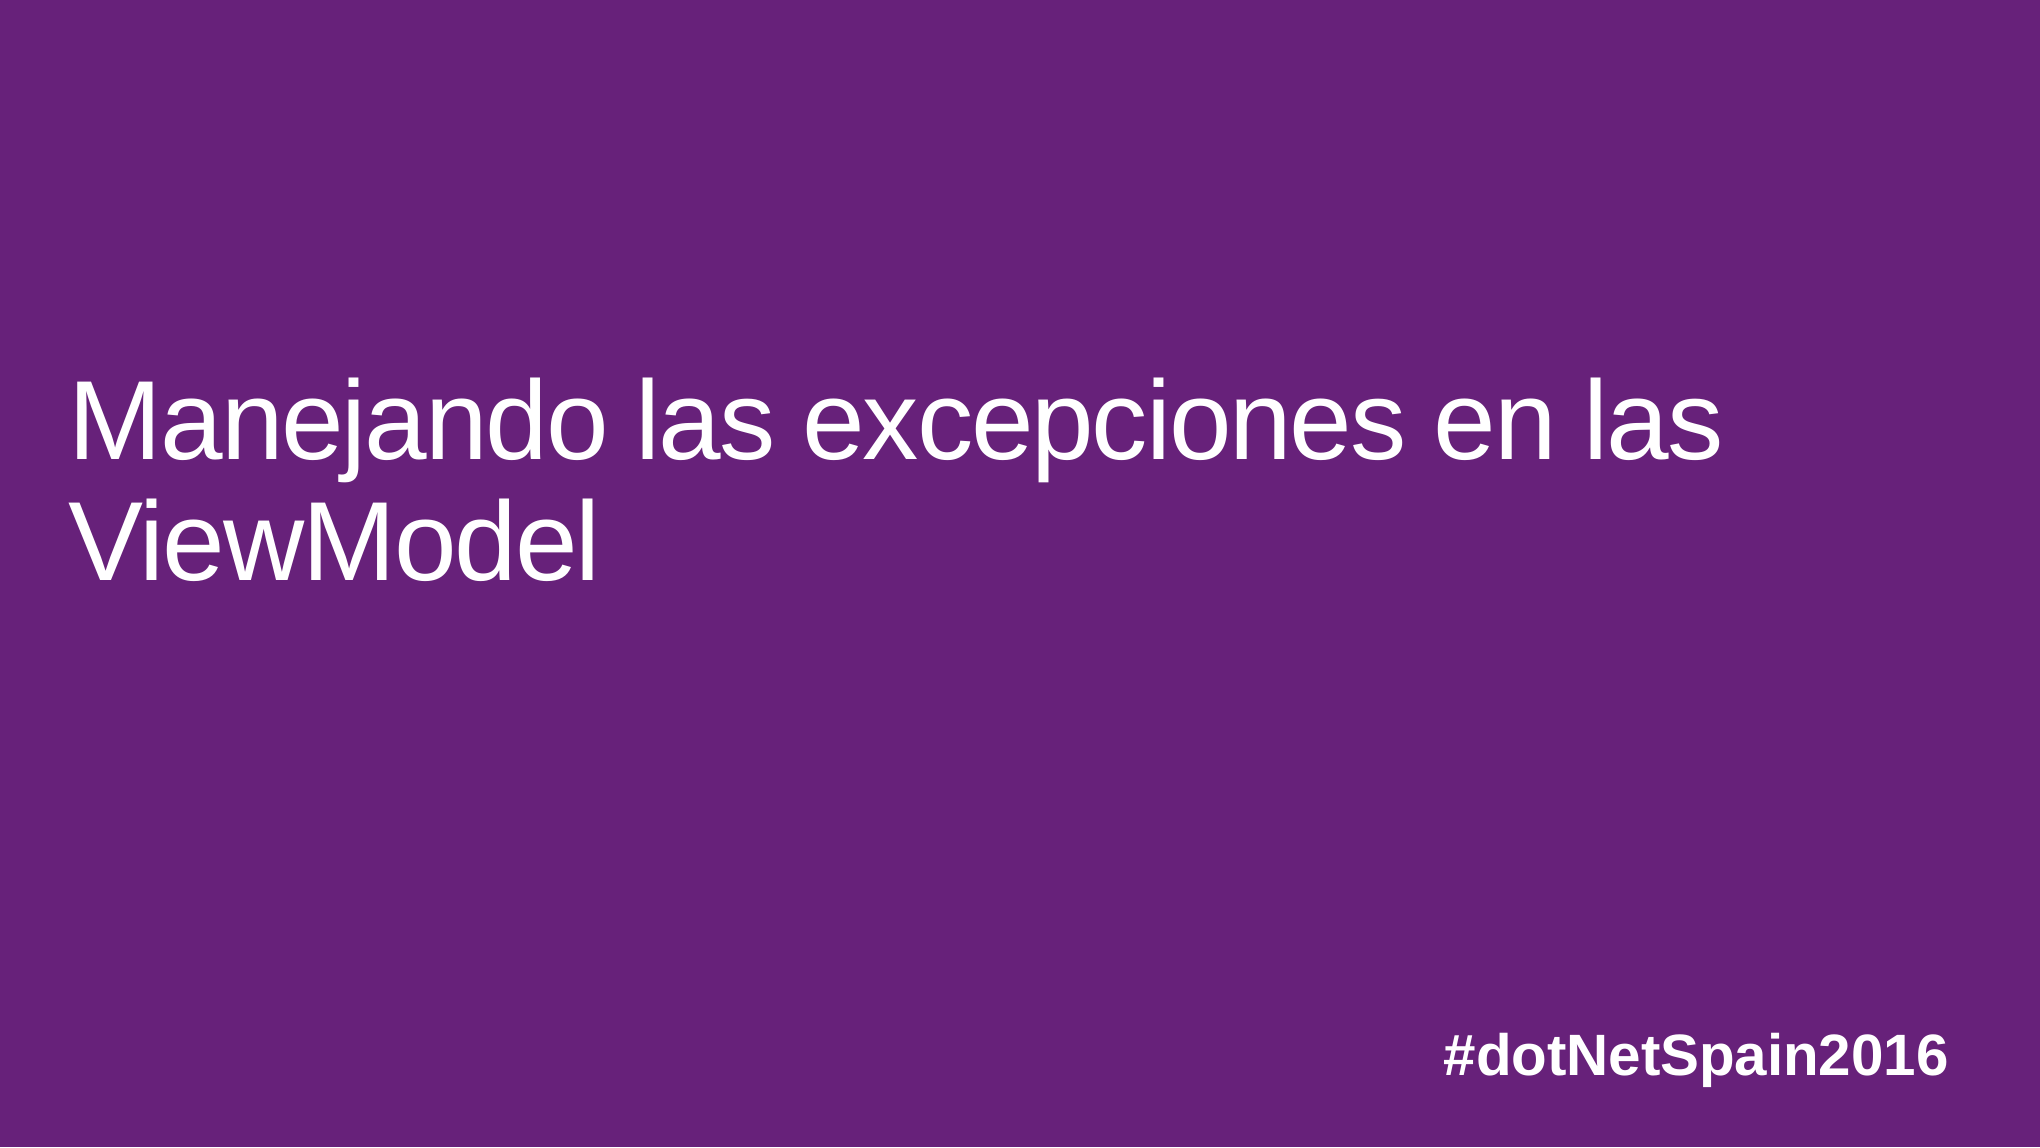

# Manejando las excepciones en las ViewModel